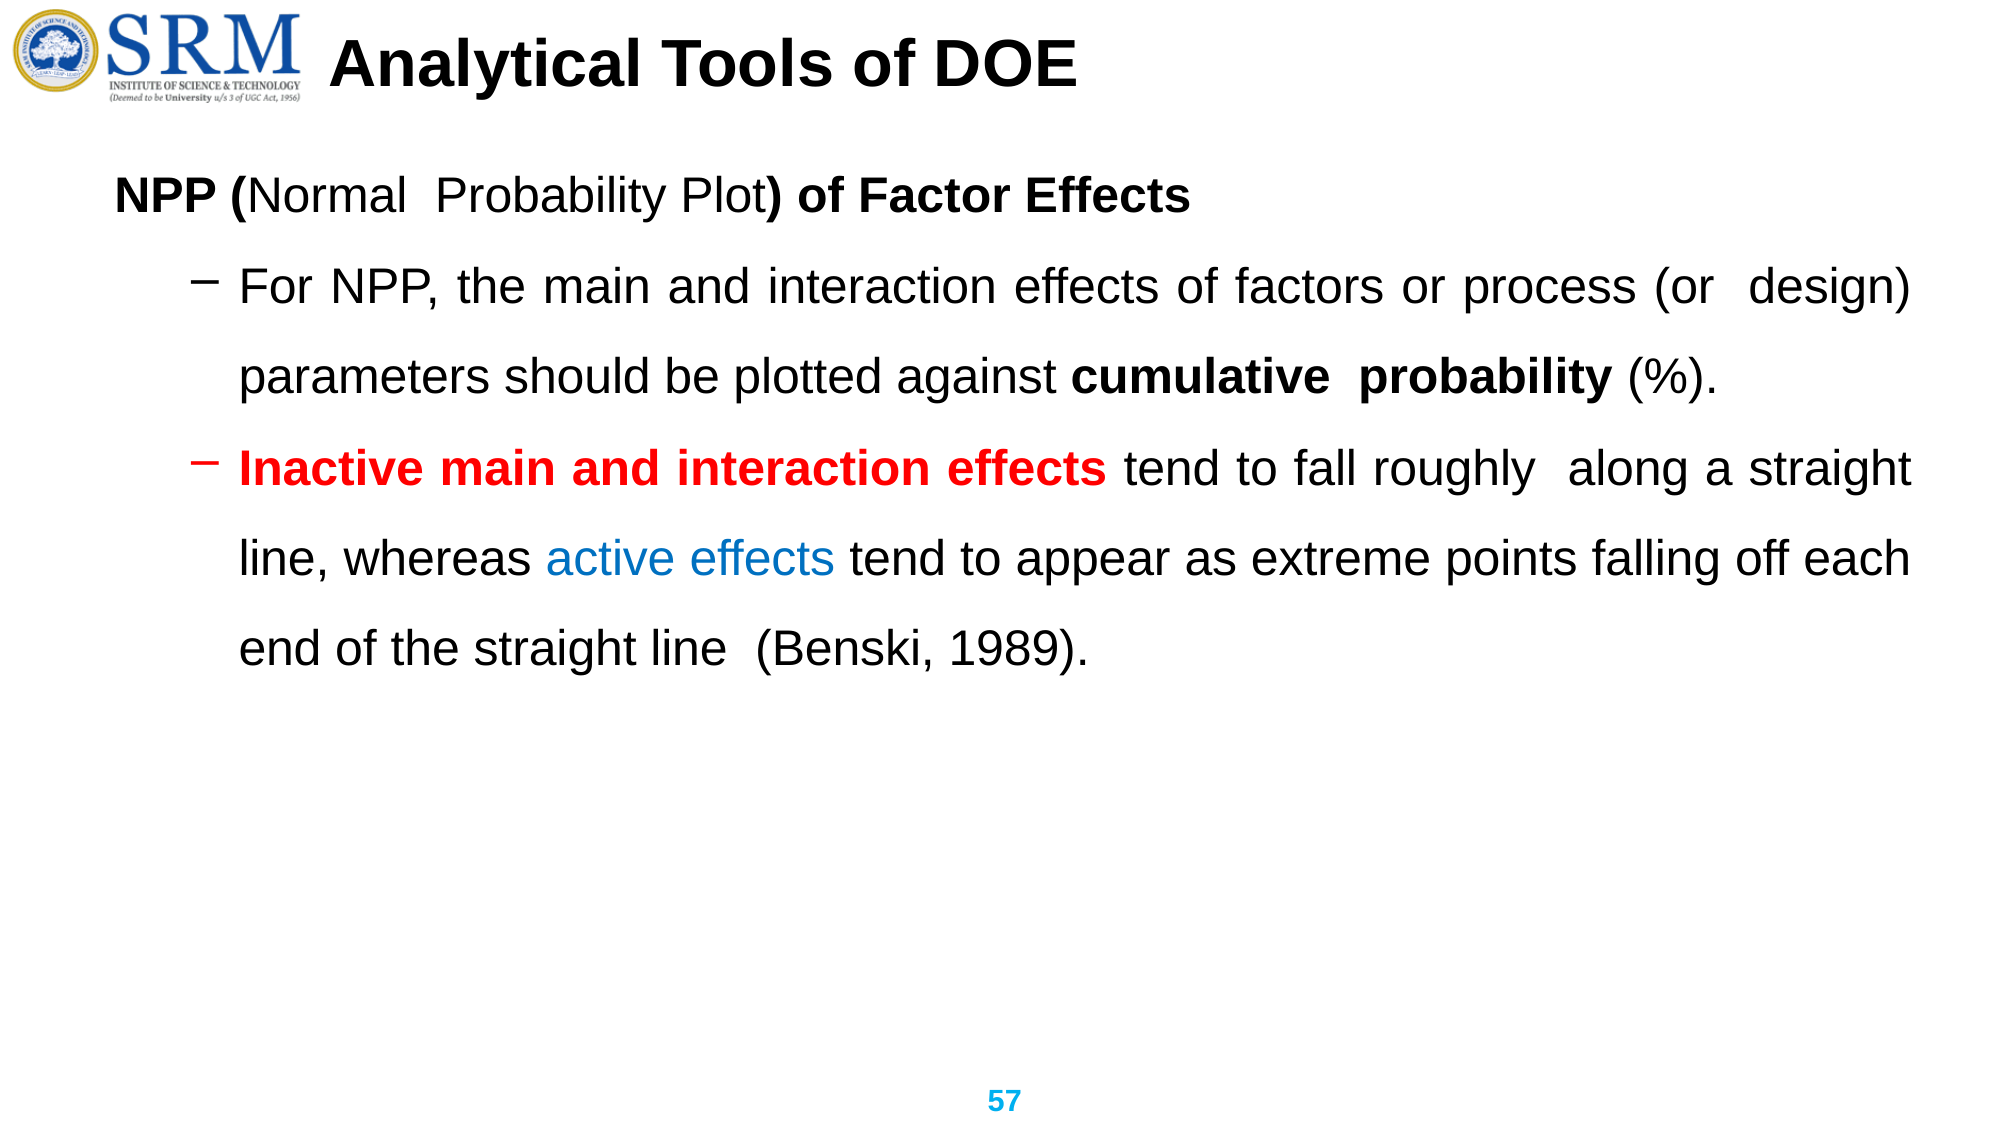

# Analytical Tools of DOE
NPP (Normal  Probability Plot) of Factor Effects
For NPP, the main and interaction effects of factors or process (or  design) parameters should be plotted against cumulative  probability (%).
Inactive main and interaction effects tend to fall roughly  along a straight line, whereas active effects tend to appear as extreme points falling off each end of the straight line  (Benski, 1989).

57